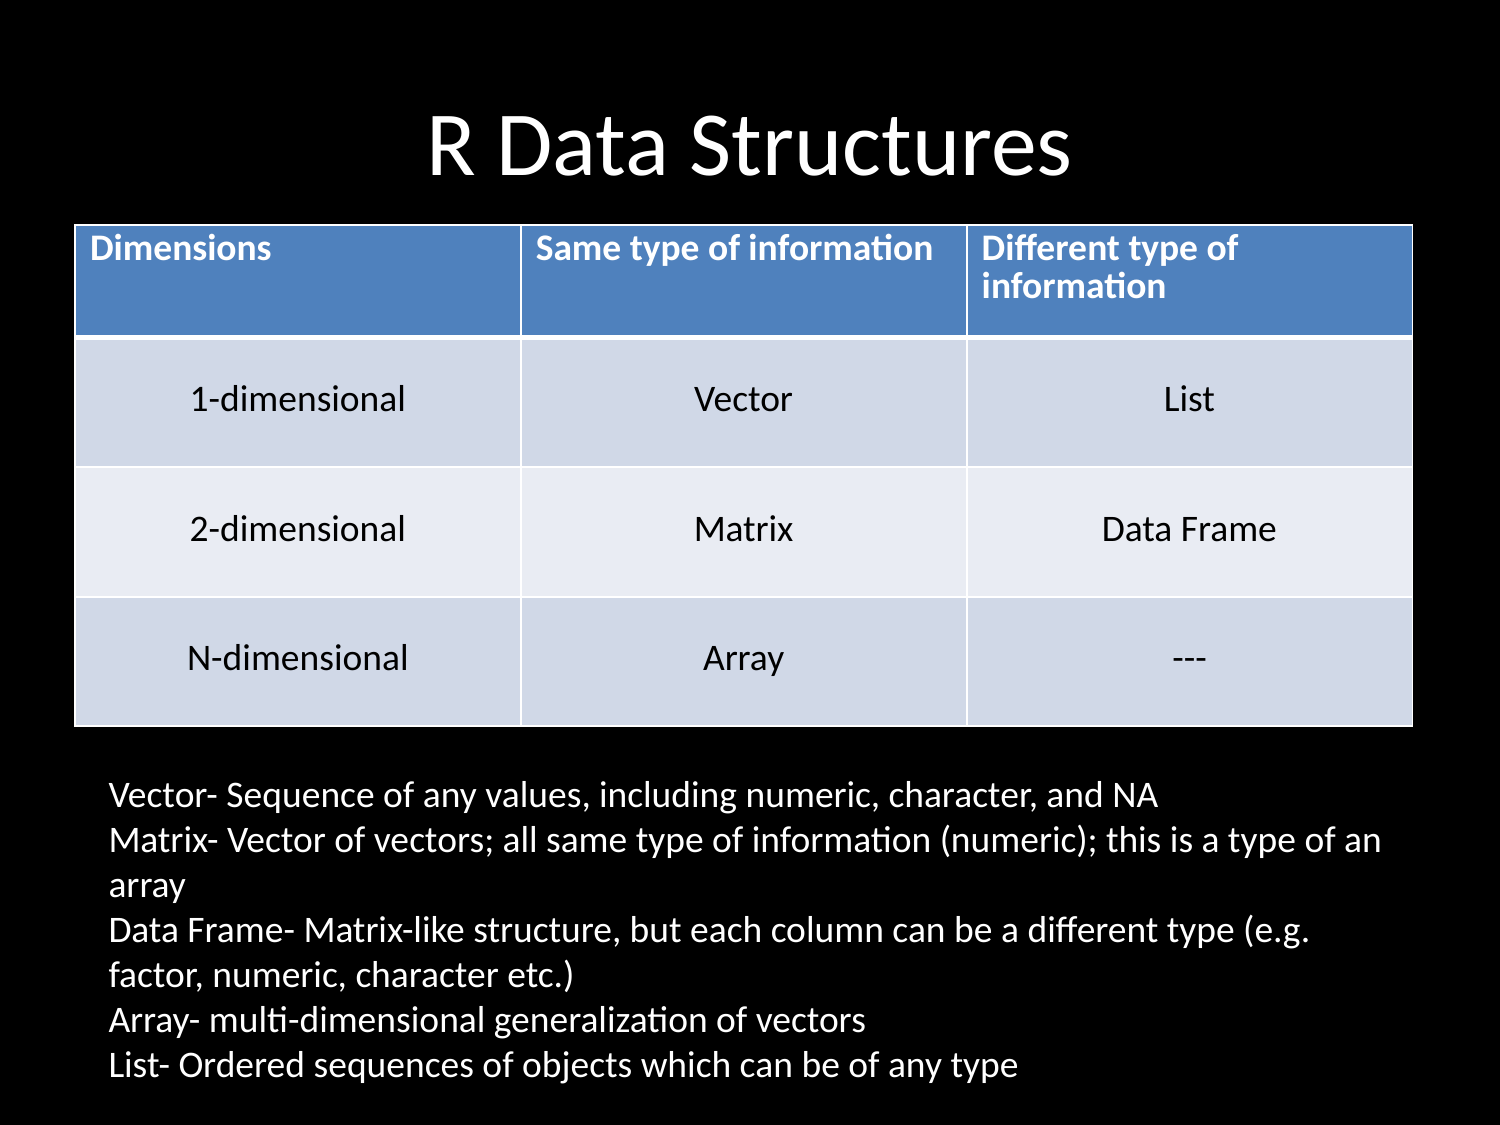

# R Data Structures
| Dimensions | Same type of information | Different type of information |
| --- | --- | --- |
| 1-dimensional | Vector | List |
| 2-dimensional | Matrix | Data Frame |
| N-dimensional | Array | --- |
Vector- Sequence of any values, including numeric, character, and NA
Matrix- Vector of vectors; all same type of information (numeric); this is a type of an array
Data Frame- Matrix-like structure, but each column can be a different type (e.g. factor, numeric, character etc.)
Array- multi-dimensional generalization of vectors
List- Ordered sequences of objects which can be of any type